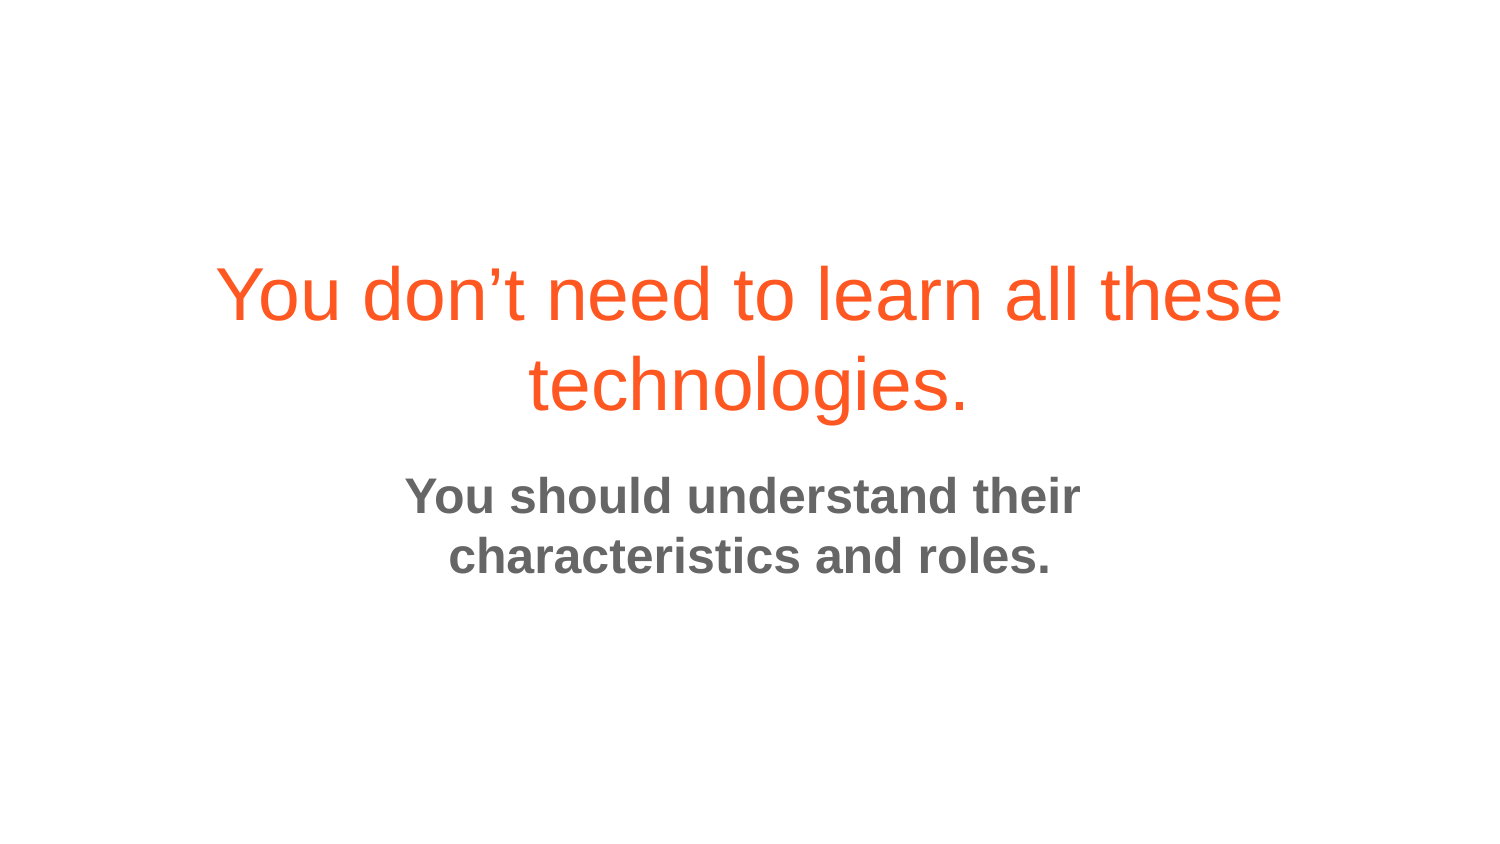

# You don’t need to learn all these technologies.
You should understand their
characteristics and roles.